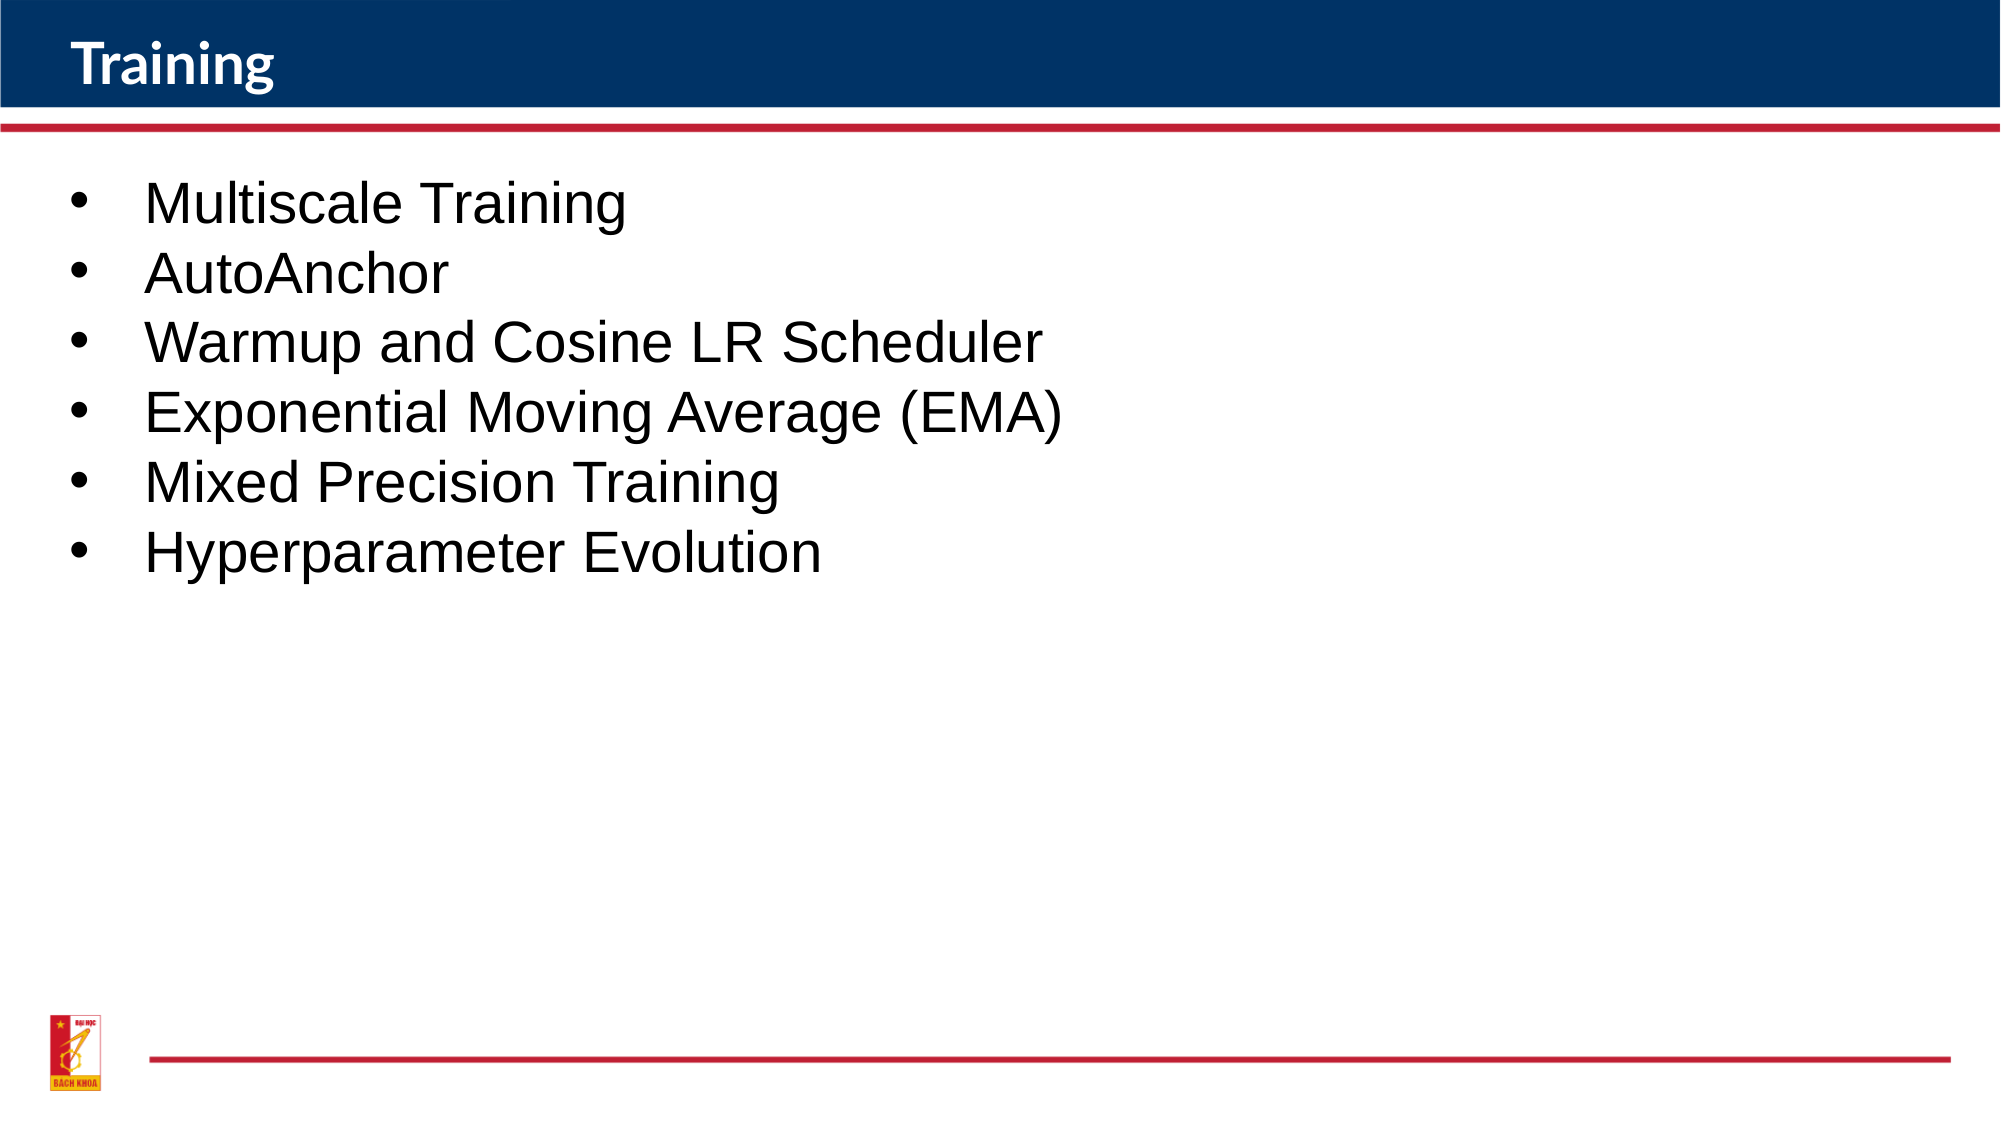

Training
Multiscale Training
AutoAnchor
Warmup and Cosine LR Scheduler
Exponential Moving Average (EMA)
Mixed Precision Training
Hyperparameter Evolution